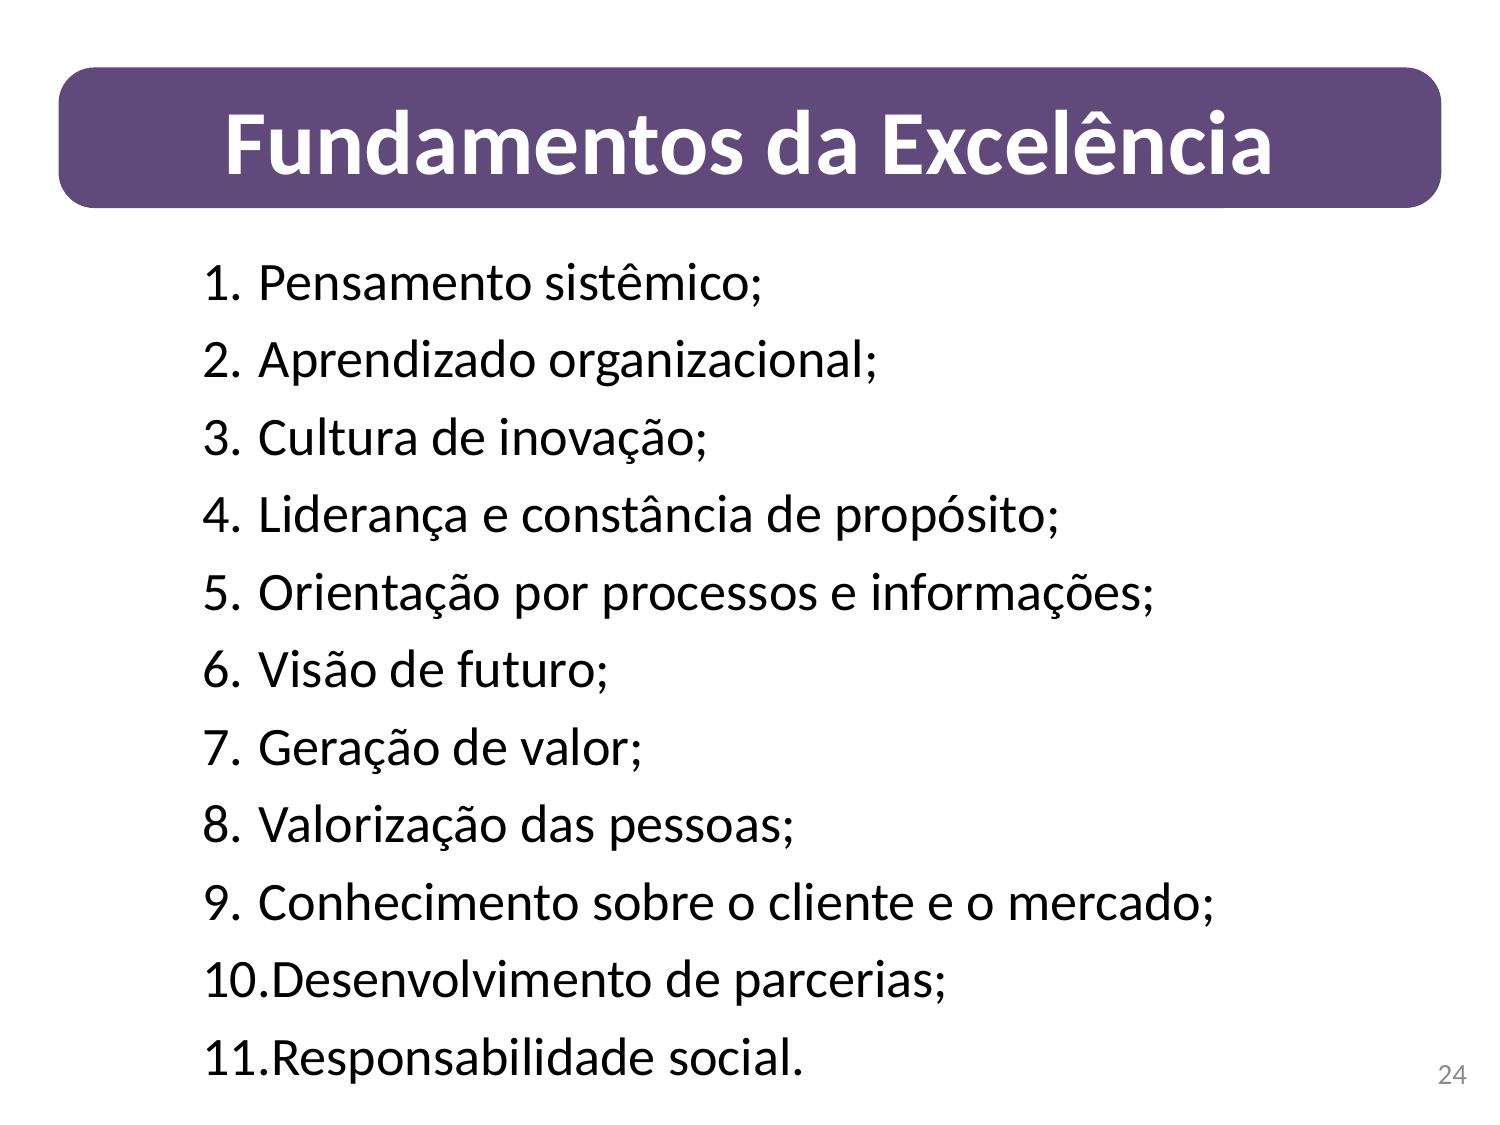

Fundamentos da Excelência
Pensamento sistêmico;
Aprendizado organizacional;
Cultura de inovação;
Liderança e constância de propósito;
Orientação por processos e informações;
Visão de futuro;
Geração de valor;
Valorização das pessoas;
Conhecimento sobre o cliente e o mercado;
Desenvolvimento de parcerias;
Responsabilidade social.
24